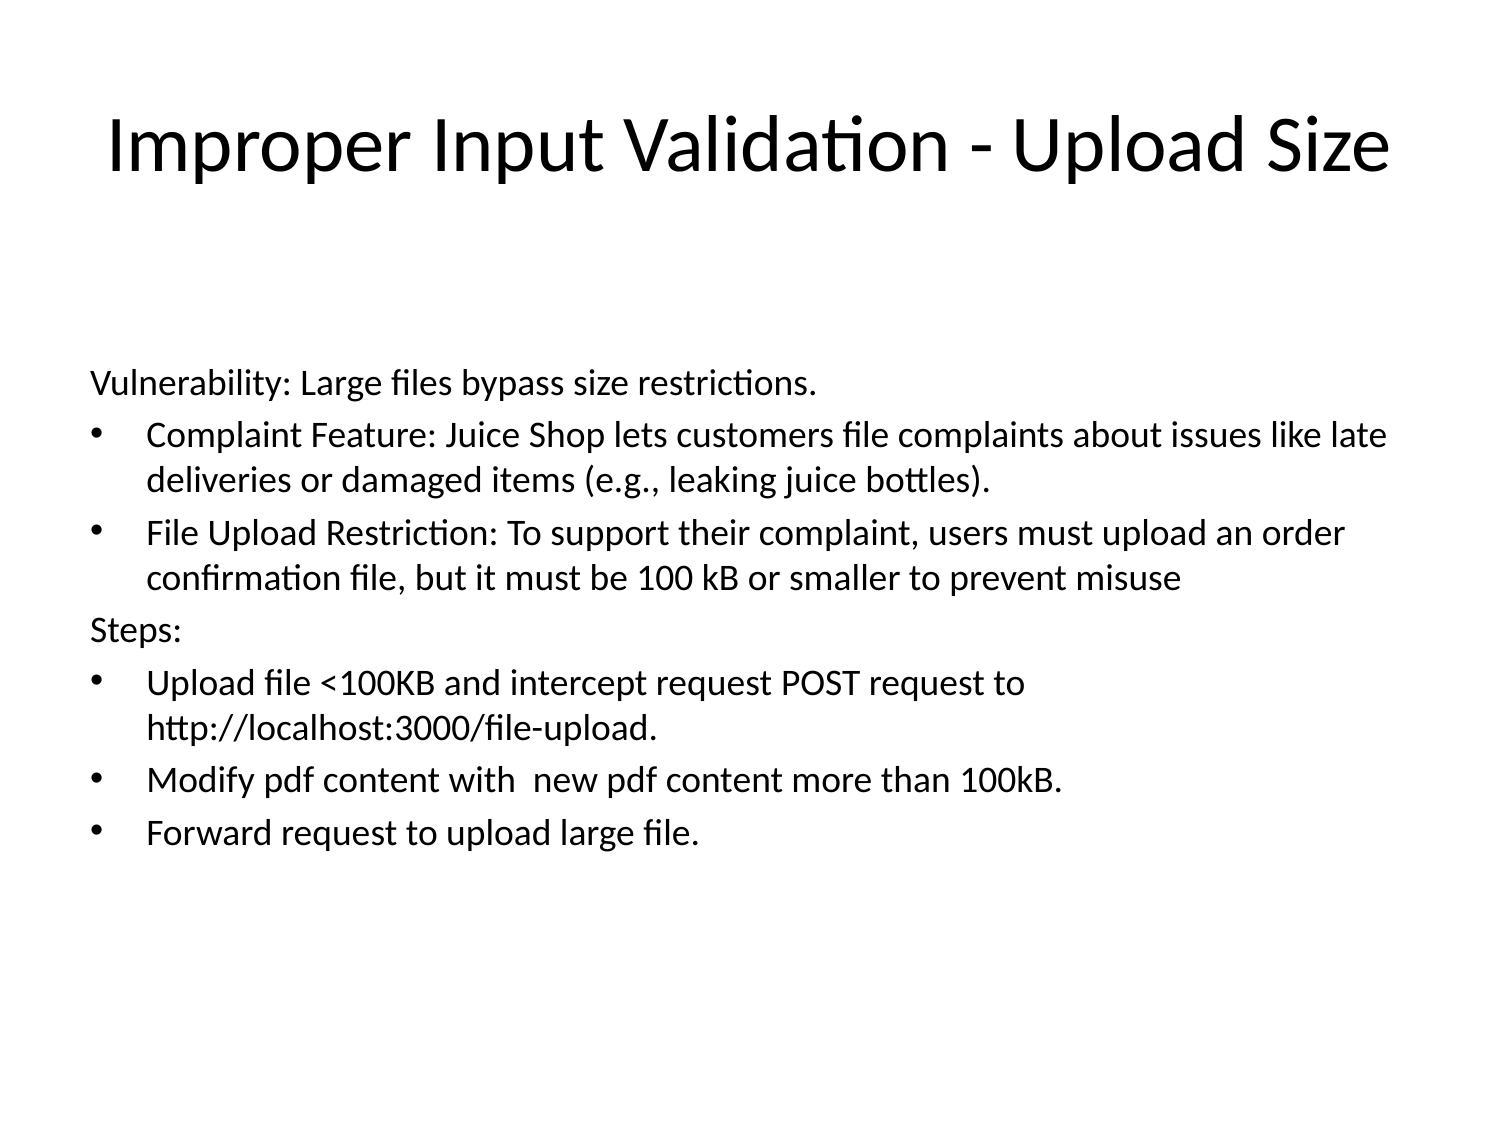

# Improper Input Validation - Upload Size

Vulnerability: Large files bypass size restrictions.
Complaint Feature: Juice Shop lets customers file complaints about issues like late deliveries or damaged items (e.g., leaking juice bottles).
File Upload Restriction: To support their complaint, users must upload an order confirmation file, but it must be 100 kB or smaller to prevent misuse
Steps:
Upload file <100KB and intercept request POST request to http://localhost:3000/file-upload.
Modify pdf content with  new pdf content more than 100kB.
Forward request to upload large file.